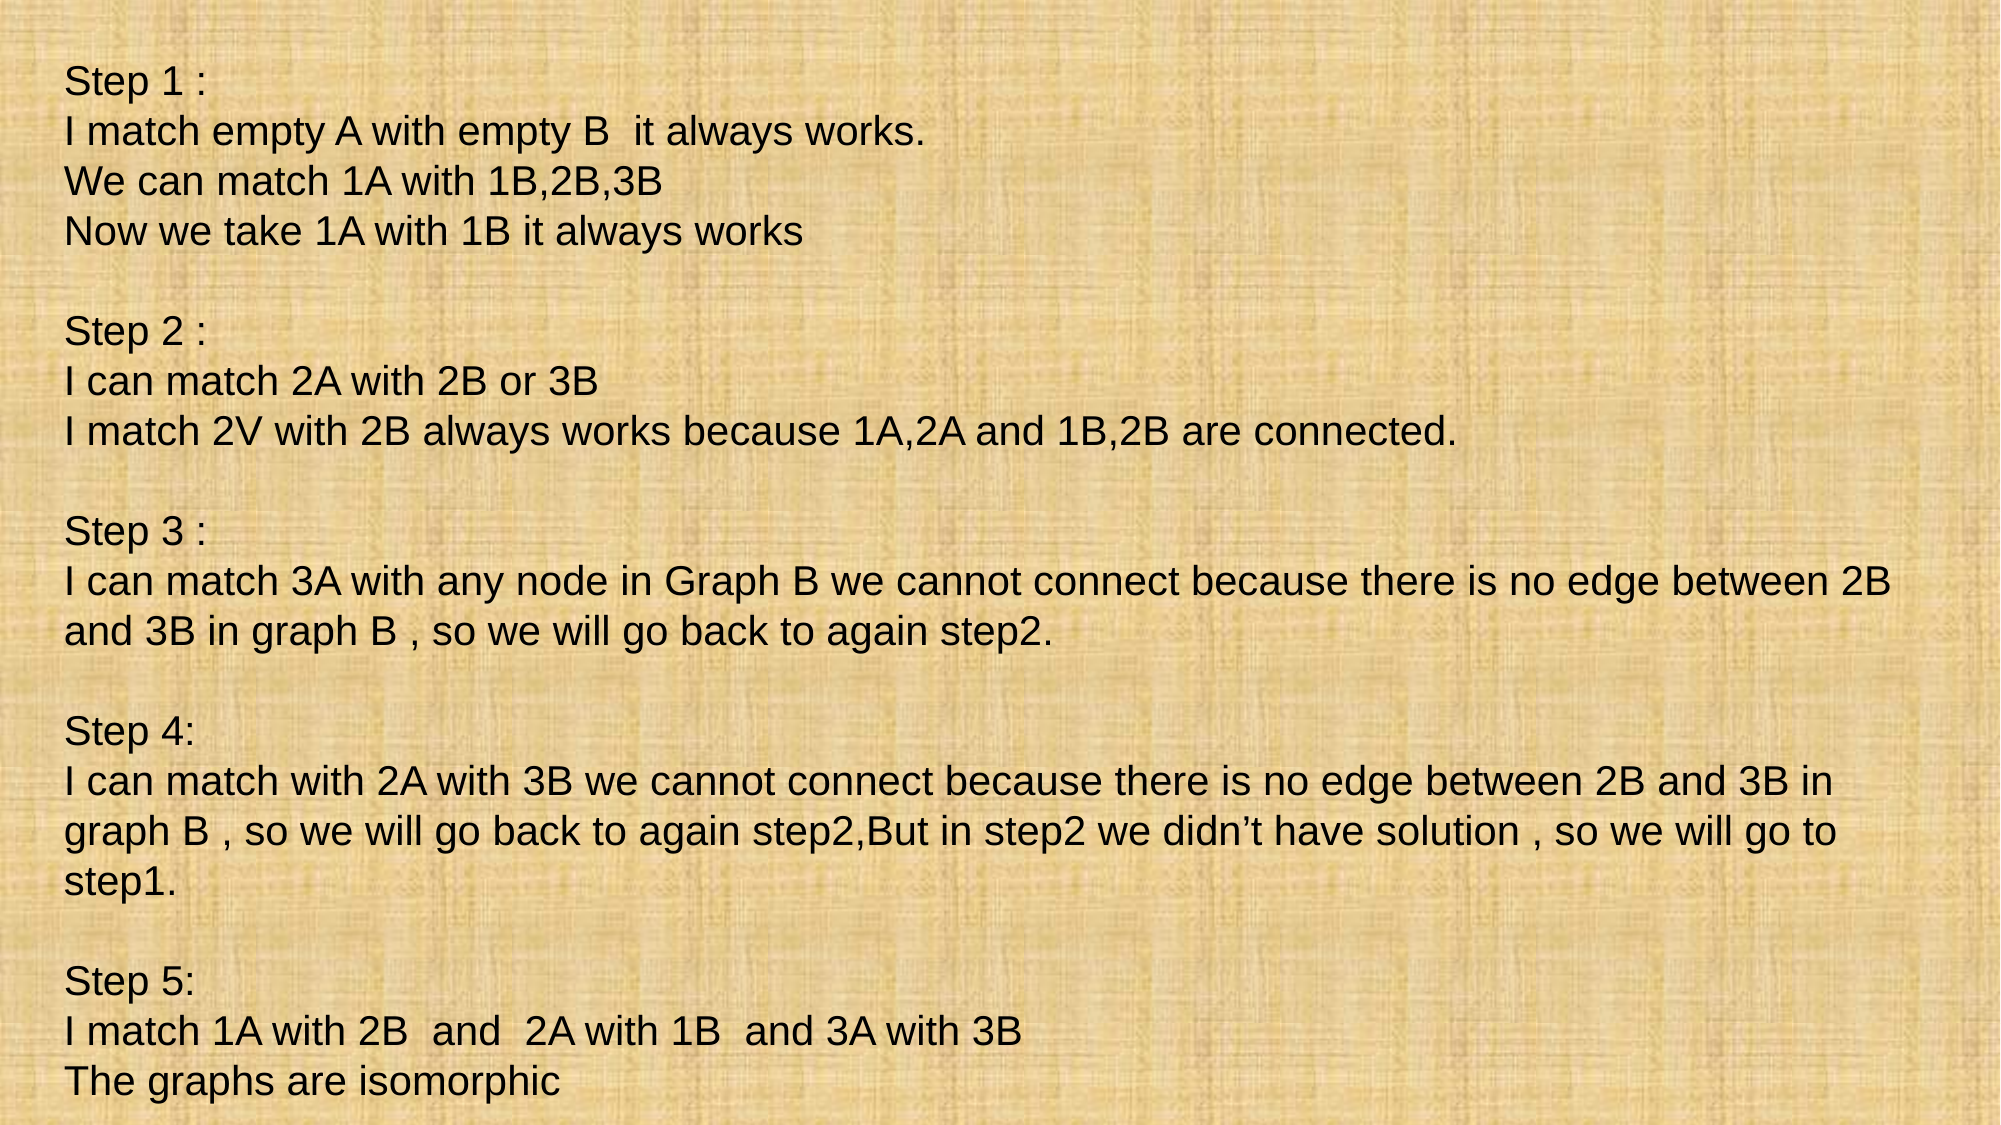

Step 1 :
I match empty A with empty B  it always works.
We can match 1A with 1B,2B,3B
Now we take 1A with 1B it always works

Step 2 :
I can match 2A with 2B or 3B
I match 2V with 2B always works because 1A,2A and 1B,2B are connected.

Step 3 :
I can match 3A with any node in Graph B we cannot connect because there is no edge between 2B and 3B in graph B , so we will go back to again step2.

Step 4:
I can match with 2A with 3B we cannot connect because there is no edge between 2B and 3B in graph B , so we will go back to again step2,But in step2 we didn’t have solution , so we will go to step1.

Step 5:
I match 1A with 2B  and  2A with 1B  and 3A with 3B
The graphs are isomorphic